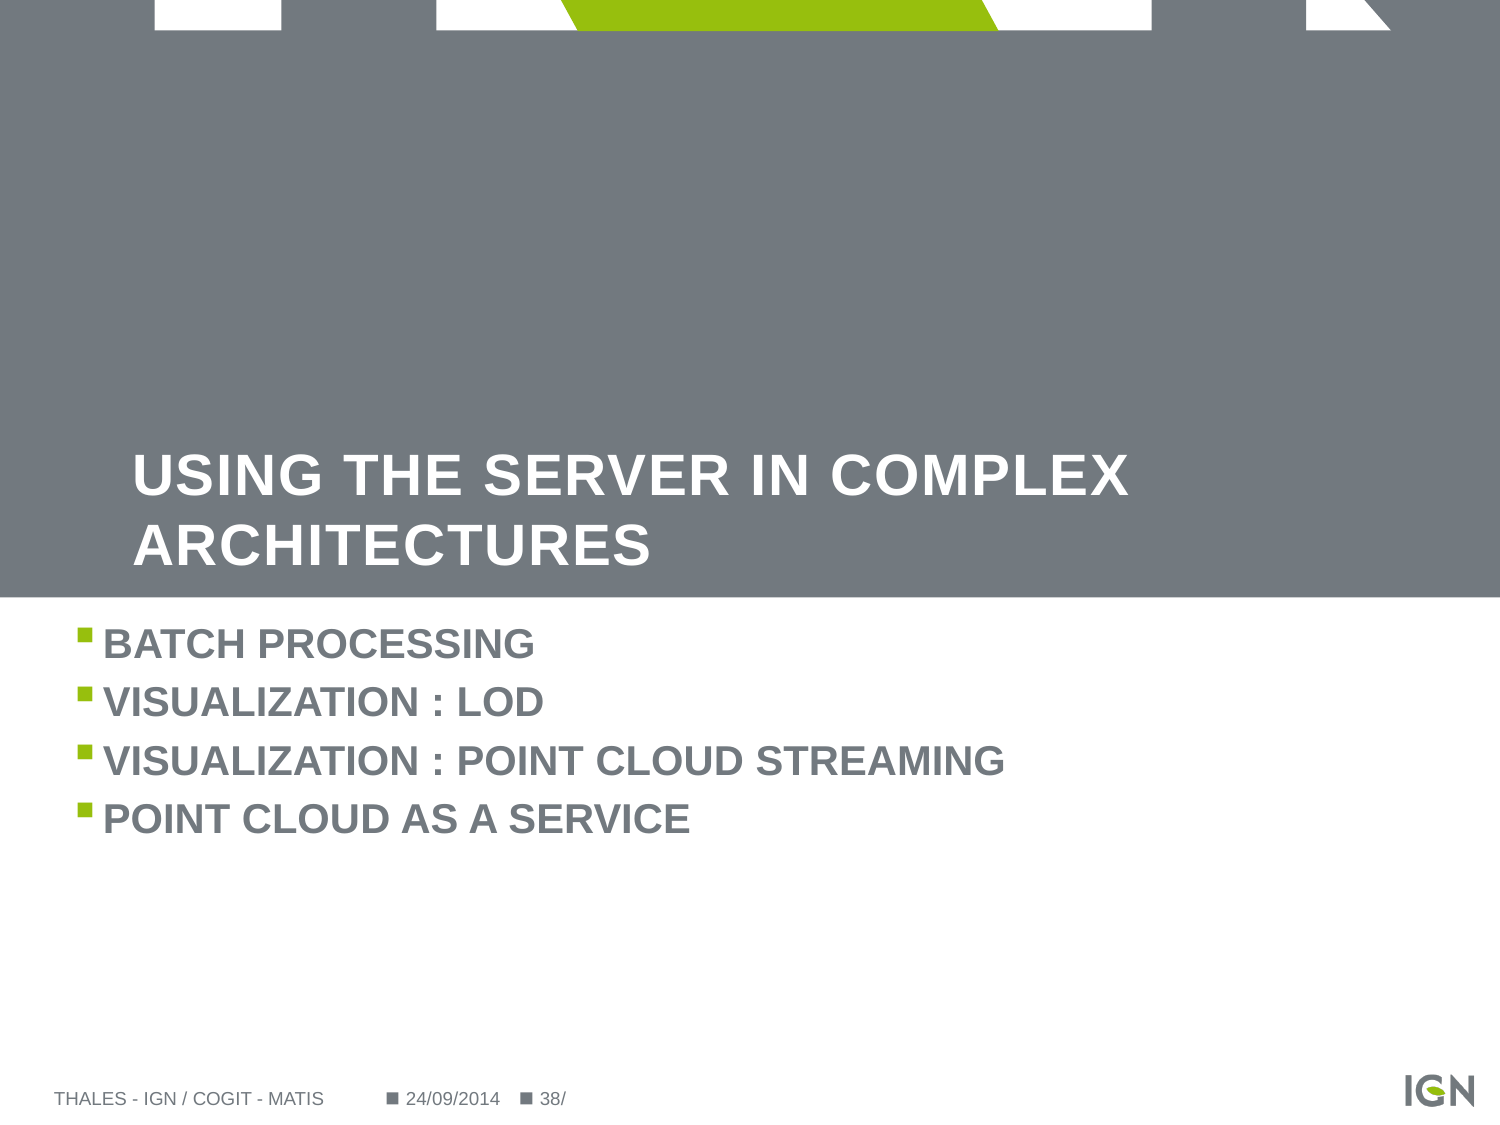

# using the server in complex architectures
Batch processing
Visualization : LOD
Visualization : point cloud streaming
Point cloud as a service

Thales - IGN / COGIT - MATIS
24/09/2014
38/